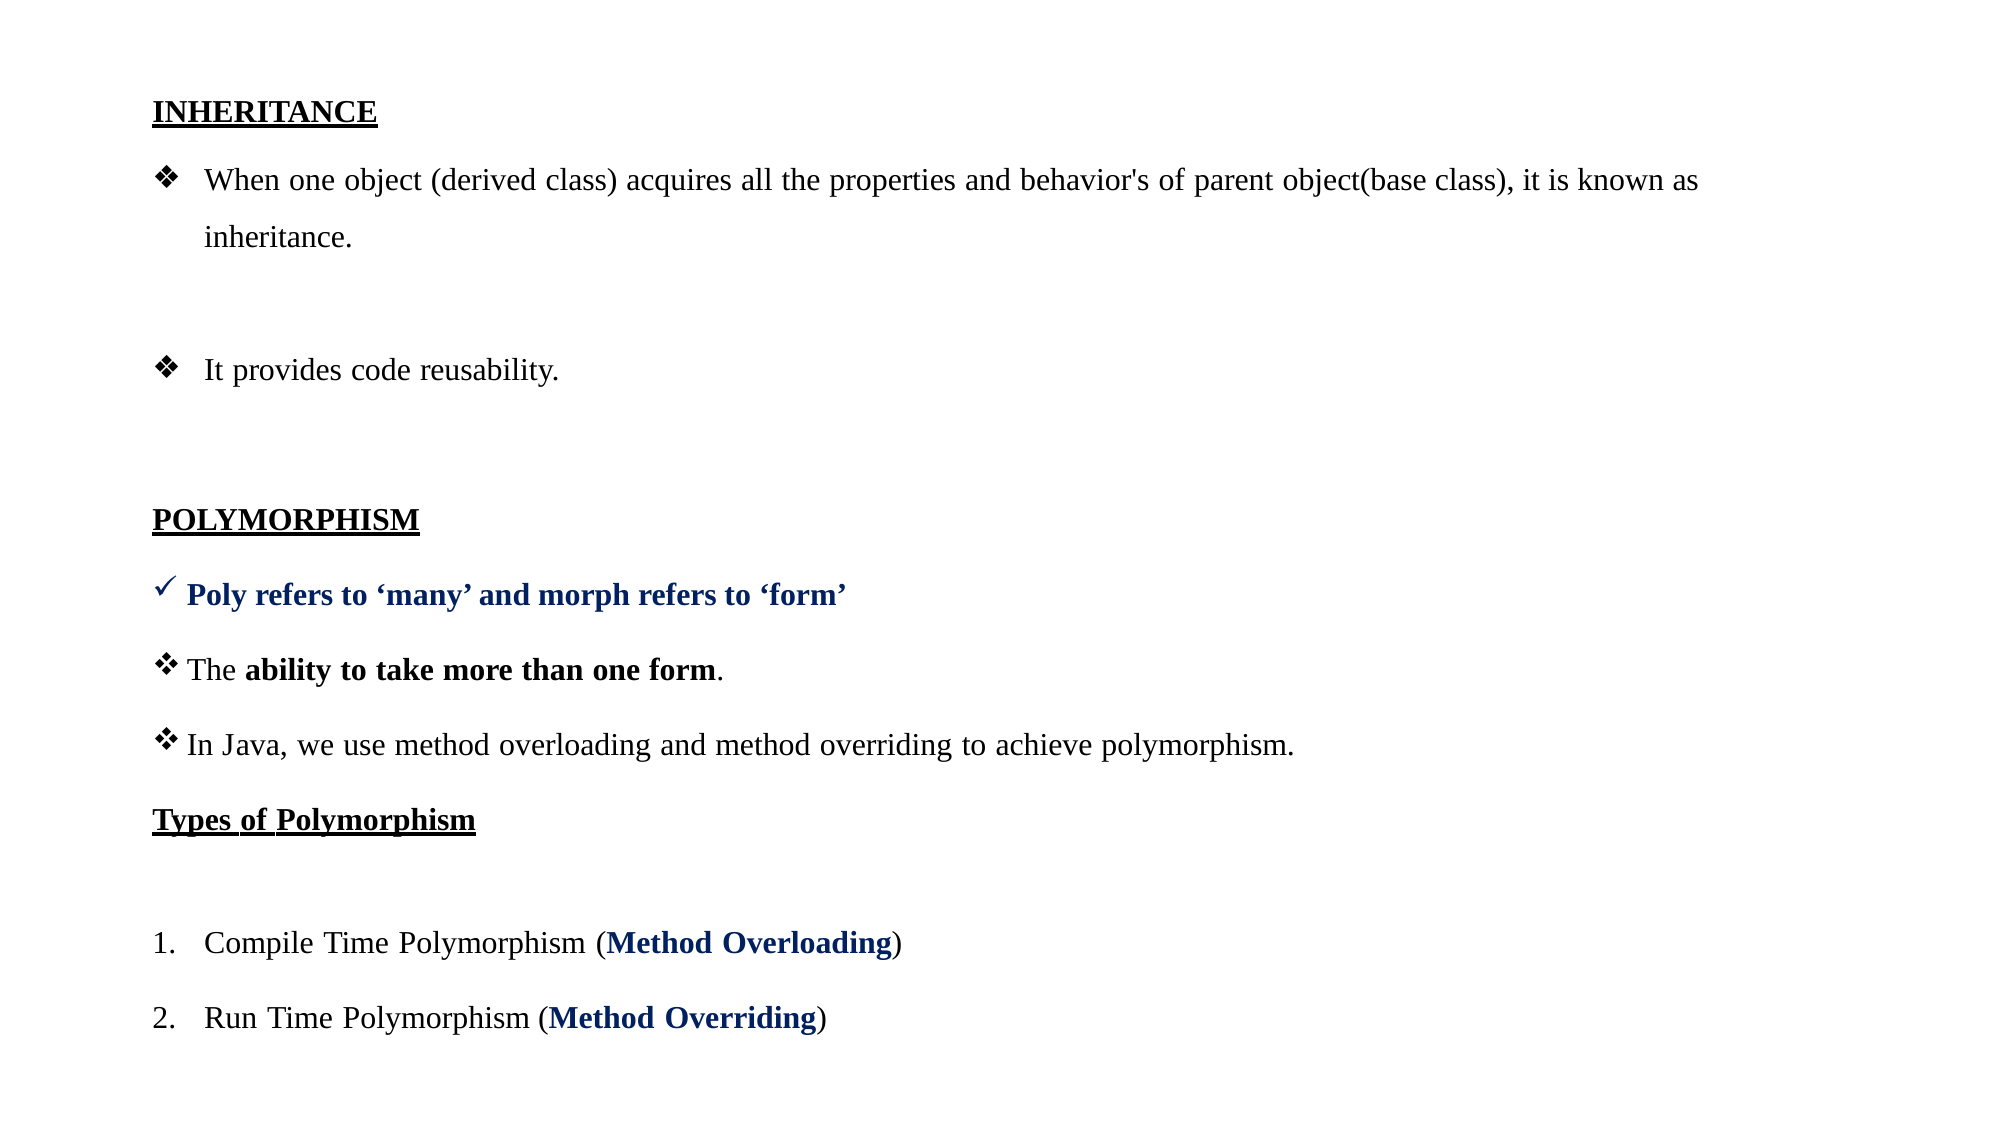

INHERITANCE
When one object (derived class) acquires all the properties and behavior's of parent object(base class), it is known as inheritance.

It provides code reusability.

POLYMORPHISM
Poly refers to ‘many’ and morph refers to ‘form’
The ability to take more than one form.
In Java, we use method overloading and method overriding to achieve polymorphism.
Types of Polymorphism

Compile Time Polymorphism (Method Overloading)
Run Time Polymorphism (Method Overriding)